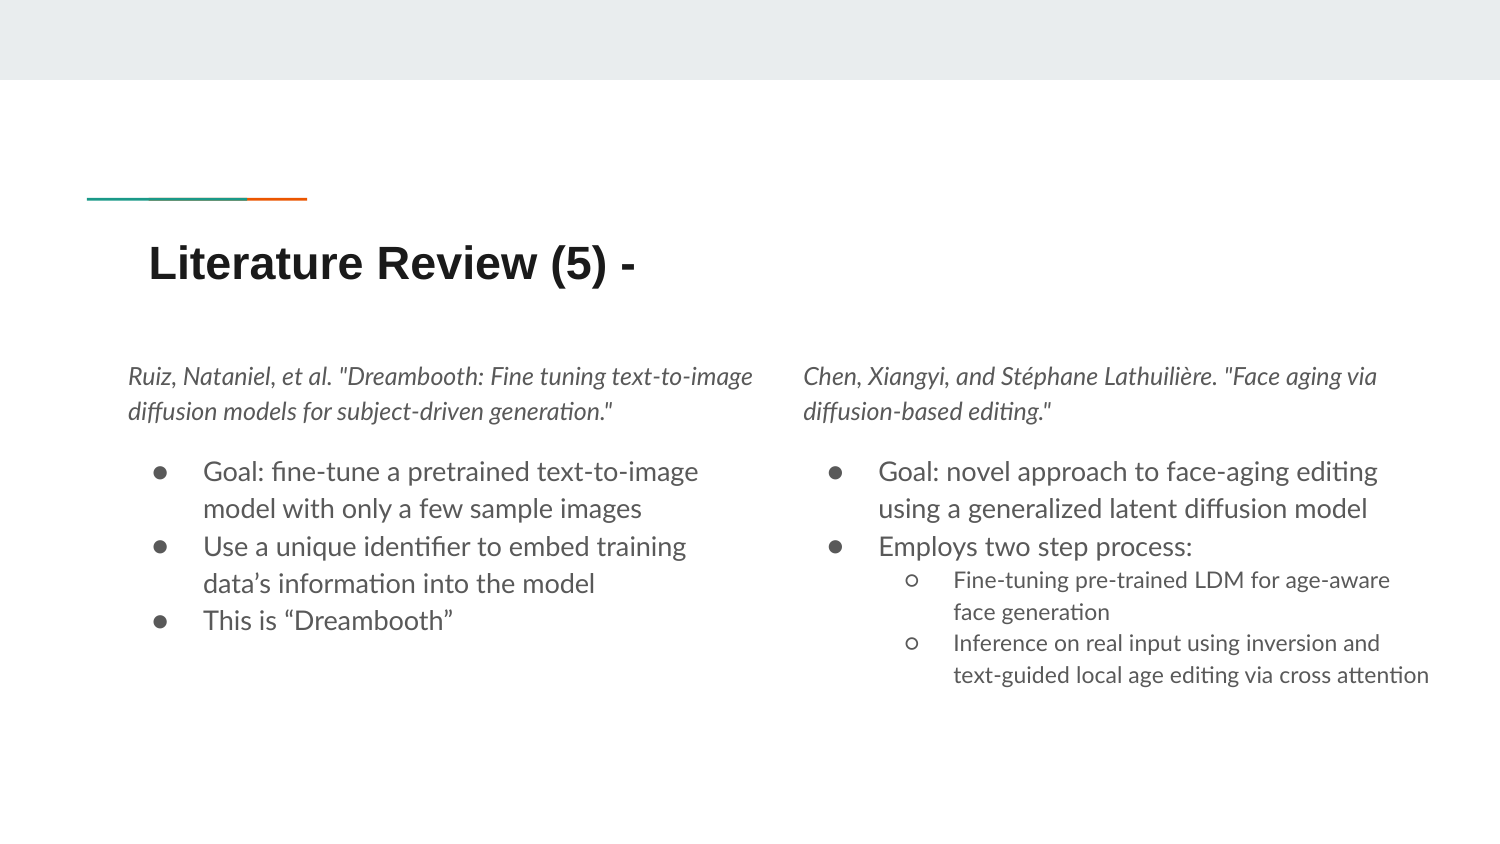

# Literature Review (5) -
Ruiz, Nataniel, et al. "Dreambooth: Fine tuning text-to-image diffusion models for subject-driven generation."
Goal: fine-tune a pretrained text-to-image model with only a few sample images
Use a unique identifier to embed training data’s information into the model
This is “Dreambooth”
Chen, Xiangyi, and Stéphane Lathuilière. "Face aging via diffusion-based editing."
Goal: novel approach to face-aging editing using a generalized latent diffusion model
Employs two step process:
Fine-tuning pre-trained LDM for age-aware face generation
Inference on real input using inversion and text-guided local age editing via cross attention